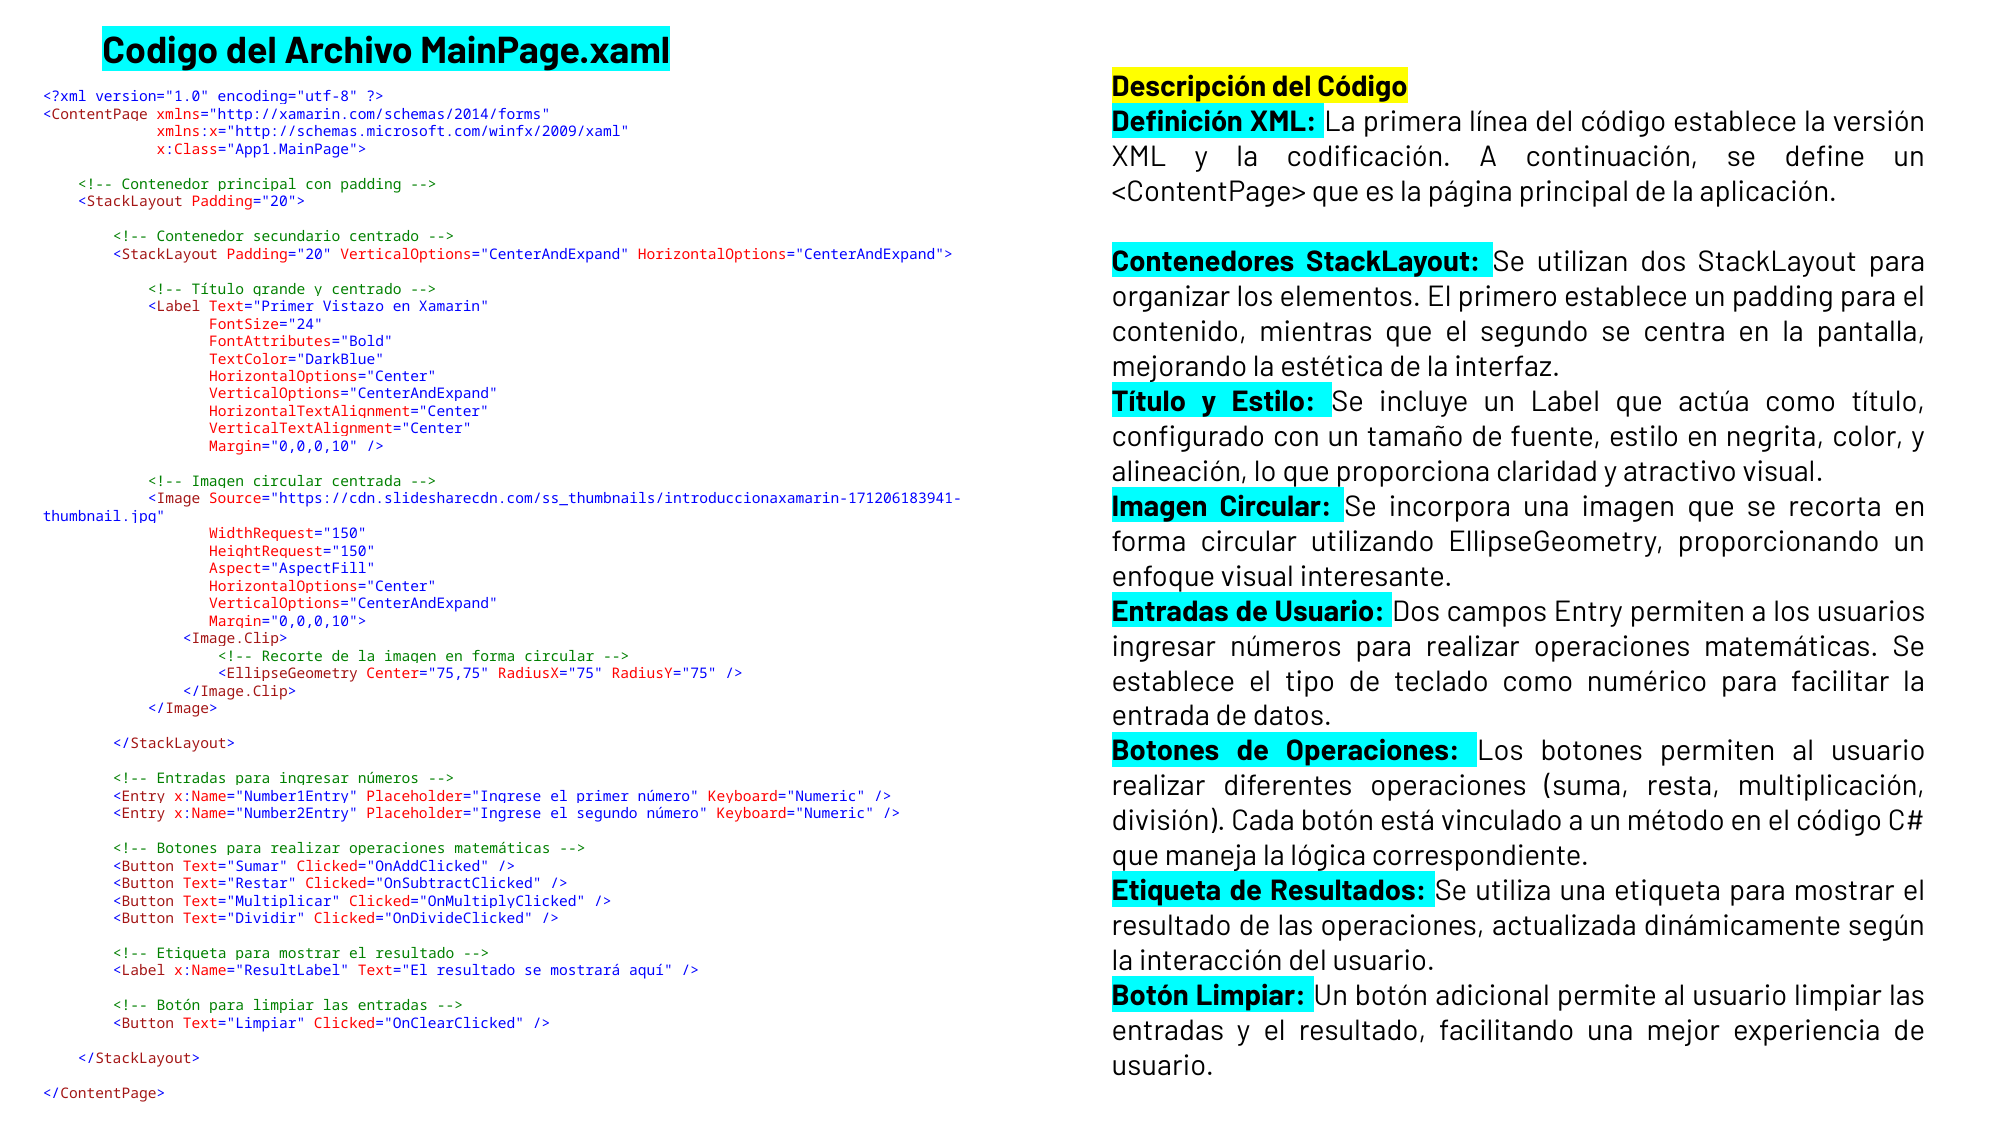

Codigo del Archivo MainPage.xaml
Descripción del Código
Definición XML: La primera línea del código establece la versión XML y la codificación. A continuación, se define un <ContentPage> que es la página principal de la aplicación.

Contenedores StackLayout: Se utilizan dos StackLayout para organizar los elementos. El primero establece un padding para el contenido, mientras que el segundo se centra en la pantalla, mejorando la estética de la interfaz.
Título y Estilo: Se incluye un Label que actúa como título, configurado con un tamaño de fuente, estilo en negrita, color, y alineación, lo que proporciona claridad y atractivo visual.
Imagen Circular: Se incorpora una imagen que se recorta en forma circular utilizando EllipseGeometry, proporcionando un enfoque visual interesante.
Entradas de Usuario: Dos campos Entry permiten a los usuarios ingresar números para realizar operaciones matemáticas. Se establece el tipo de teclado como numérico para facilitar la entrada de datos.
Botones de Operaciones: Los botones permiten al usuario realizar diferentes operaciones (suma, resta, multiplicación, división). Cada botón está vinculado a un método en el código C# que maneja la lógica correspondiente.
Etiqueta de Resultados: Se utiliza una etiqueta para mostrar el resultado de las operaciones, actualizada dinámicamente según la interacción del usuario.
Botón Limpiar: Un botón adicional permite al usuario limpiar las entradas y el resultado, facilitando una mejor experiencia de usuario.
<?xml version="1.0" encoding="utf-8" ?>
<ContentPage xmlns="http://xamarin.com/schemas/2014/forms"
             xmlns:x="http://schemas.microsoft.com/winfx/2009/xaml"
             x:Class="App1.MainPage">

    <!-- Contenedor principal con padding -->
    <StackLayout Padding="20">

        <!-- Contenedor secundario centrado -->
        <StackLayout Padding="20" VerticalOptions="CenterAndExpand" HorizontalOptions="CenterAndExpand">

            <!-- Título grande y centrado -->
            <Label Text="Primer Vistazo en Xamarin"
                   FontSize="24"
                   FontAttributes="Bold"
                   TextColor="DarkBlue"
                   HorizontalOptions="Center"
                   VerticalOptions="CenterAndExpand"
                   HorizontalTextAlignment="Center"
                   VerticalTextAlignment="Center"
                   Margin="0,0,0,10" />

            <!-- Imagen circular centrada -->
            <Image Source="https://cdn.slidesharecdn.com/ss_thumbnails/introduccionaxamarin-171206183941-thumbnail.jpg"
                   WidthRequest="150"
                   HeightRequest="150"
                   Aspect="AspectFill"
                   HorizontalOptions="Center"
                   VerticalOptions="CenterAndExpand"
                   Margin="0,0,0,10">
                <Image.Clip>
                    <!-- Recorte de la imagen en forma circular -->
                    <EllipseGeometry Center="75,75" RadiusX="75" RadiusY="75" />
                </Image.Clip>
            </Image>

        </StackLayout>

        <!-- Entradas para ingresar números -->
        <Entry x:Name="Number1Entry" Placeholder="Ingrese el primer número" Keyboard="Numeric" />
        <Entry x:Name="Number2Entry" Placeholder="Ingrese el segundo número" Keyboard="Numeric" />

        <!-- Botones para realizar operaciones matemáticas -->
        <Button Text="Sumar" Clicked="OnAddClicked" />
        <Button Text="Restar" Clicked="OnSubtractClicked" />
        <Button Text="Multiplicar" Clicked="OnMultiplyClicked" />
        <Button Text="Dividir" Clicked="OnDivideClicked" />

        <!-- Etiqueta para mostrar el resultado -->
        <Label x:Name="ResultLabel" Text="El resultado se mostrará aquí" />

        <!-- Botón para limpiar las entradas -->
        <Button Text="Limpiar" Clicked="OnClearClicked" />

    </StackLayout>

</ContentPage>